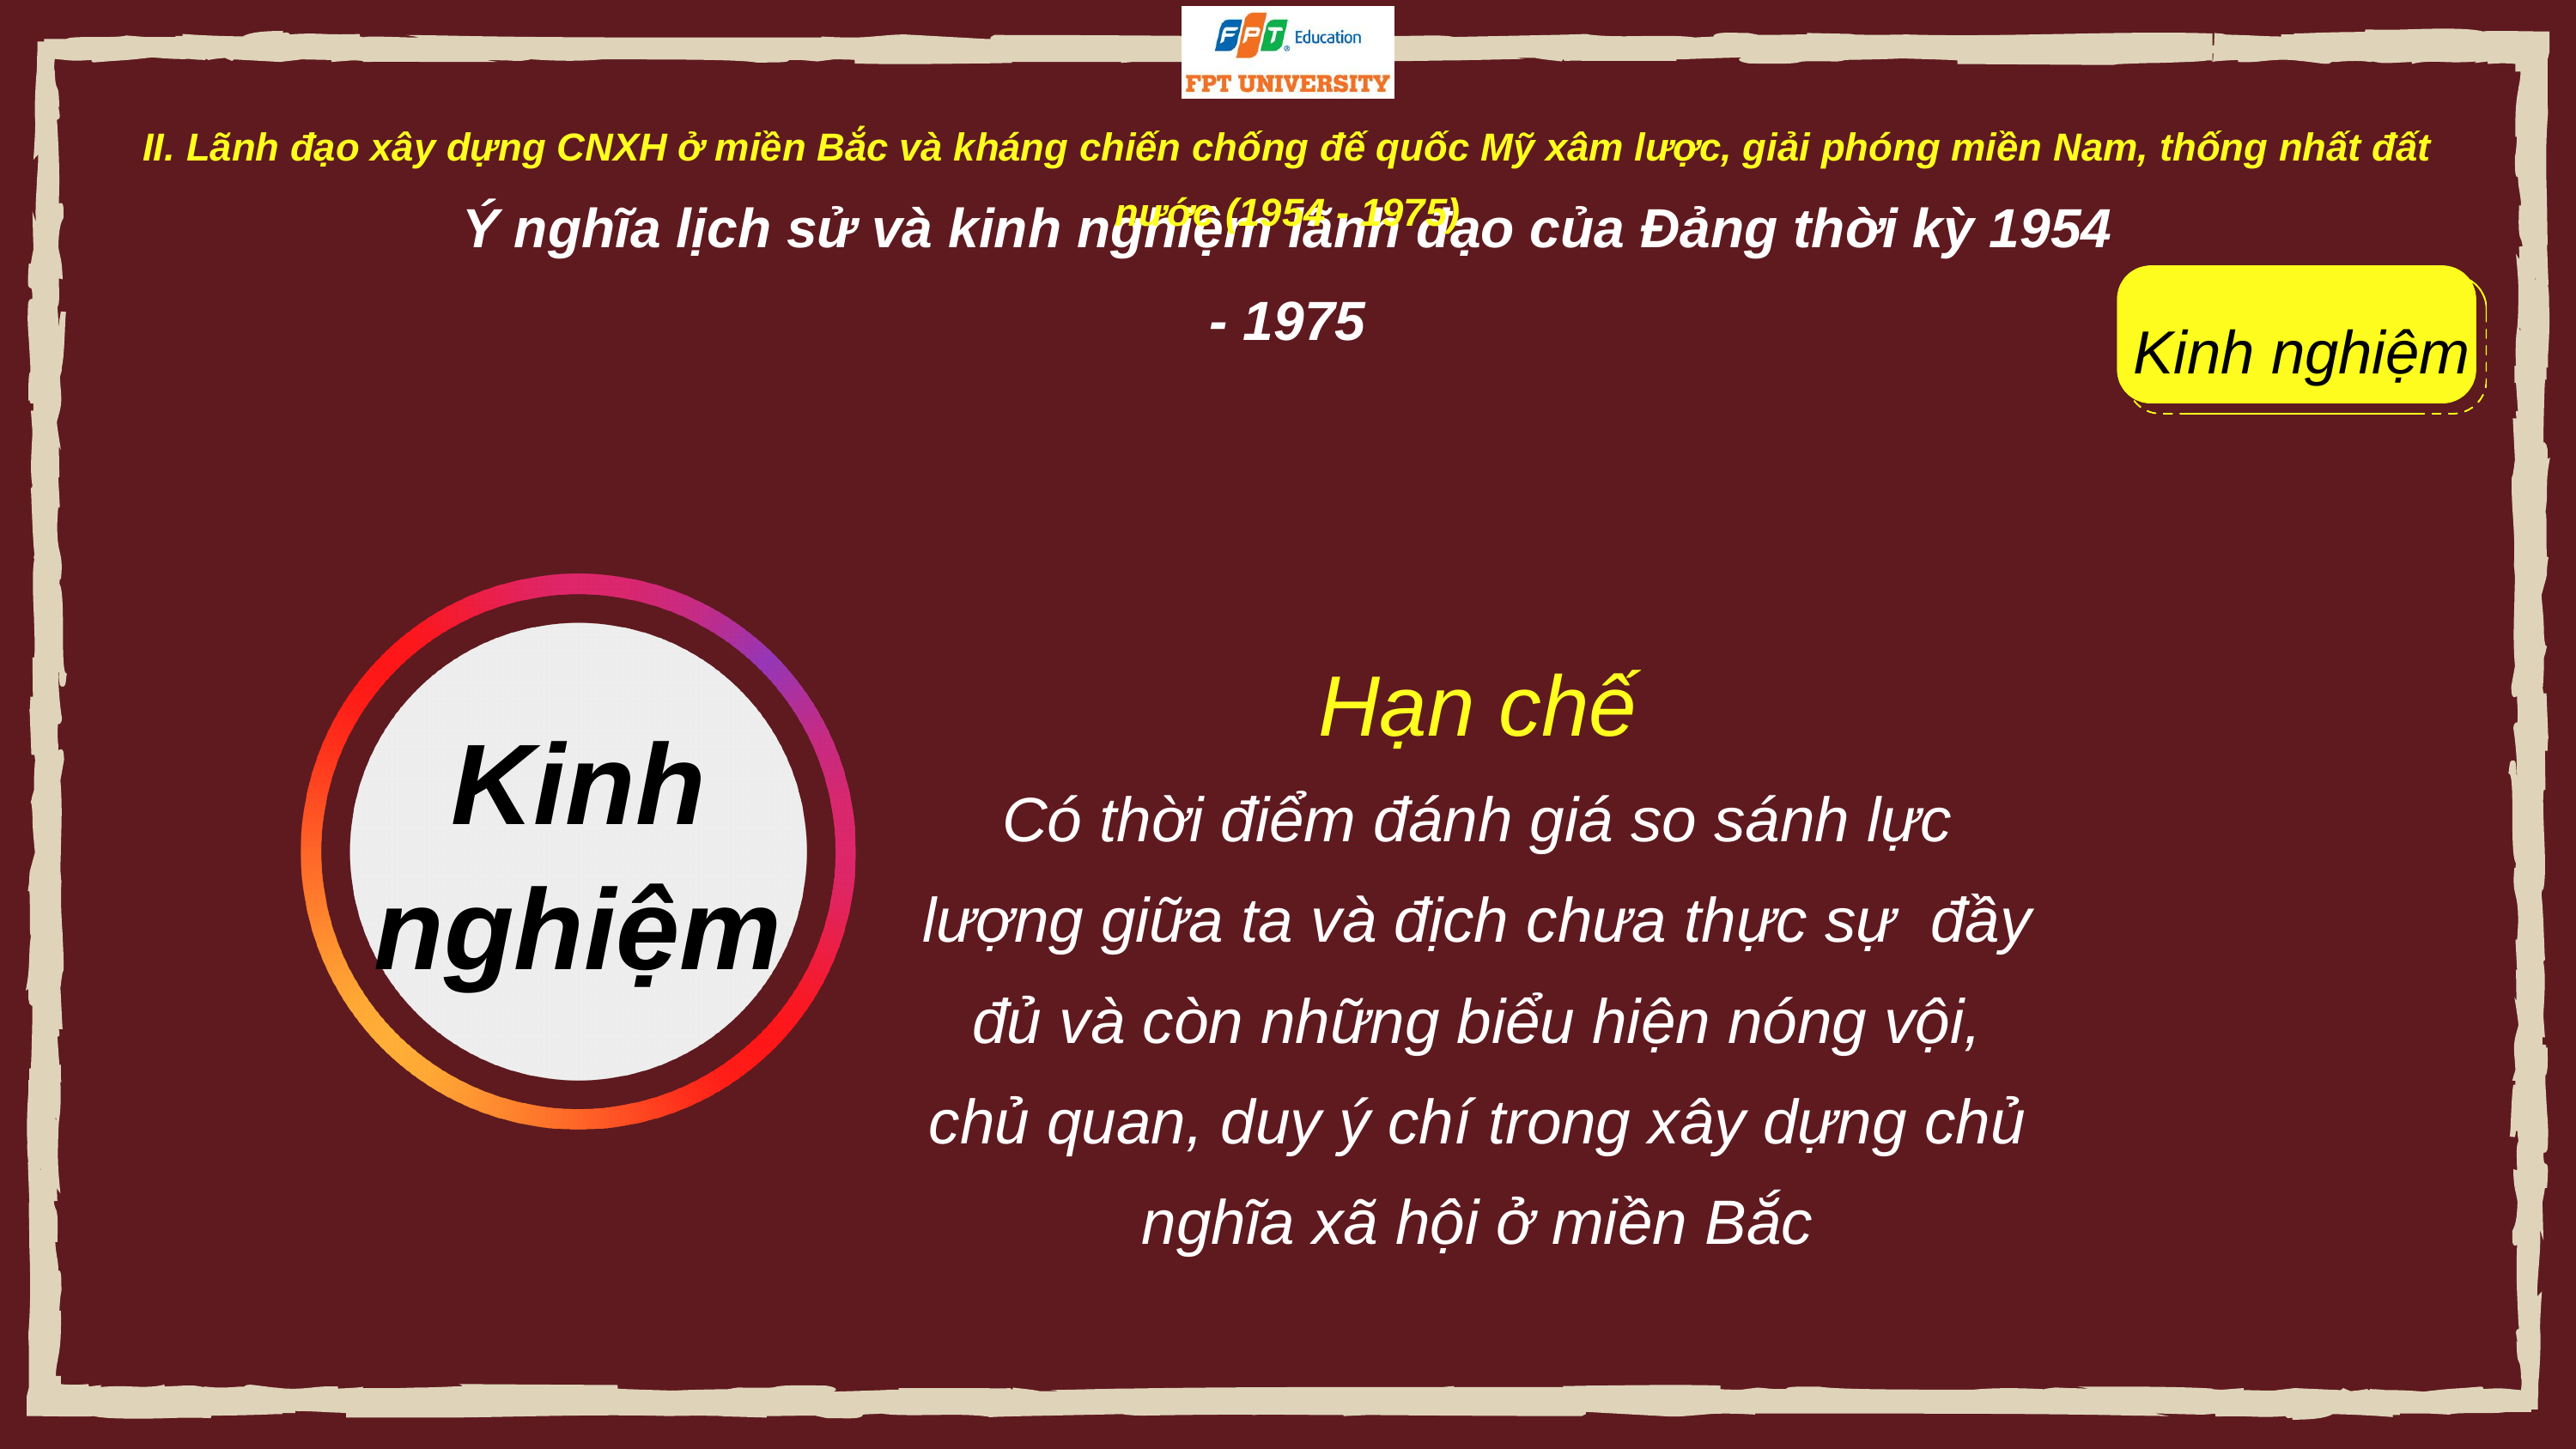

II. Lãnh đạo xây dựng CNXH ở miền Bắc và kháng chiến chống đế quốc Mỹ xâm lược, giải phóng miền Nam, thống nhất đất nước (1954 - 1975)
Ý nghĩa lịch sử và kinh nghiệm lãnh đạo của Đảng thời kỳ 1954 - 1975

Kinh nghiệm

Hạn chế
Có thời điểm đánh giá so sánh lực lượng giữa ta và địch chưa thực sự  đầy đủ và còn những biểu hiện nóng vội, chủ quan, duy ý chí trong xây dựng chủ nghĩa xã hội ở miền Bắc
Kinh
nghiệm